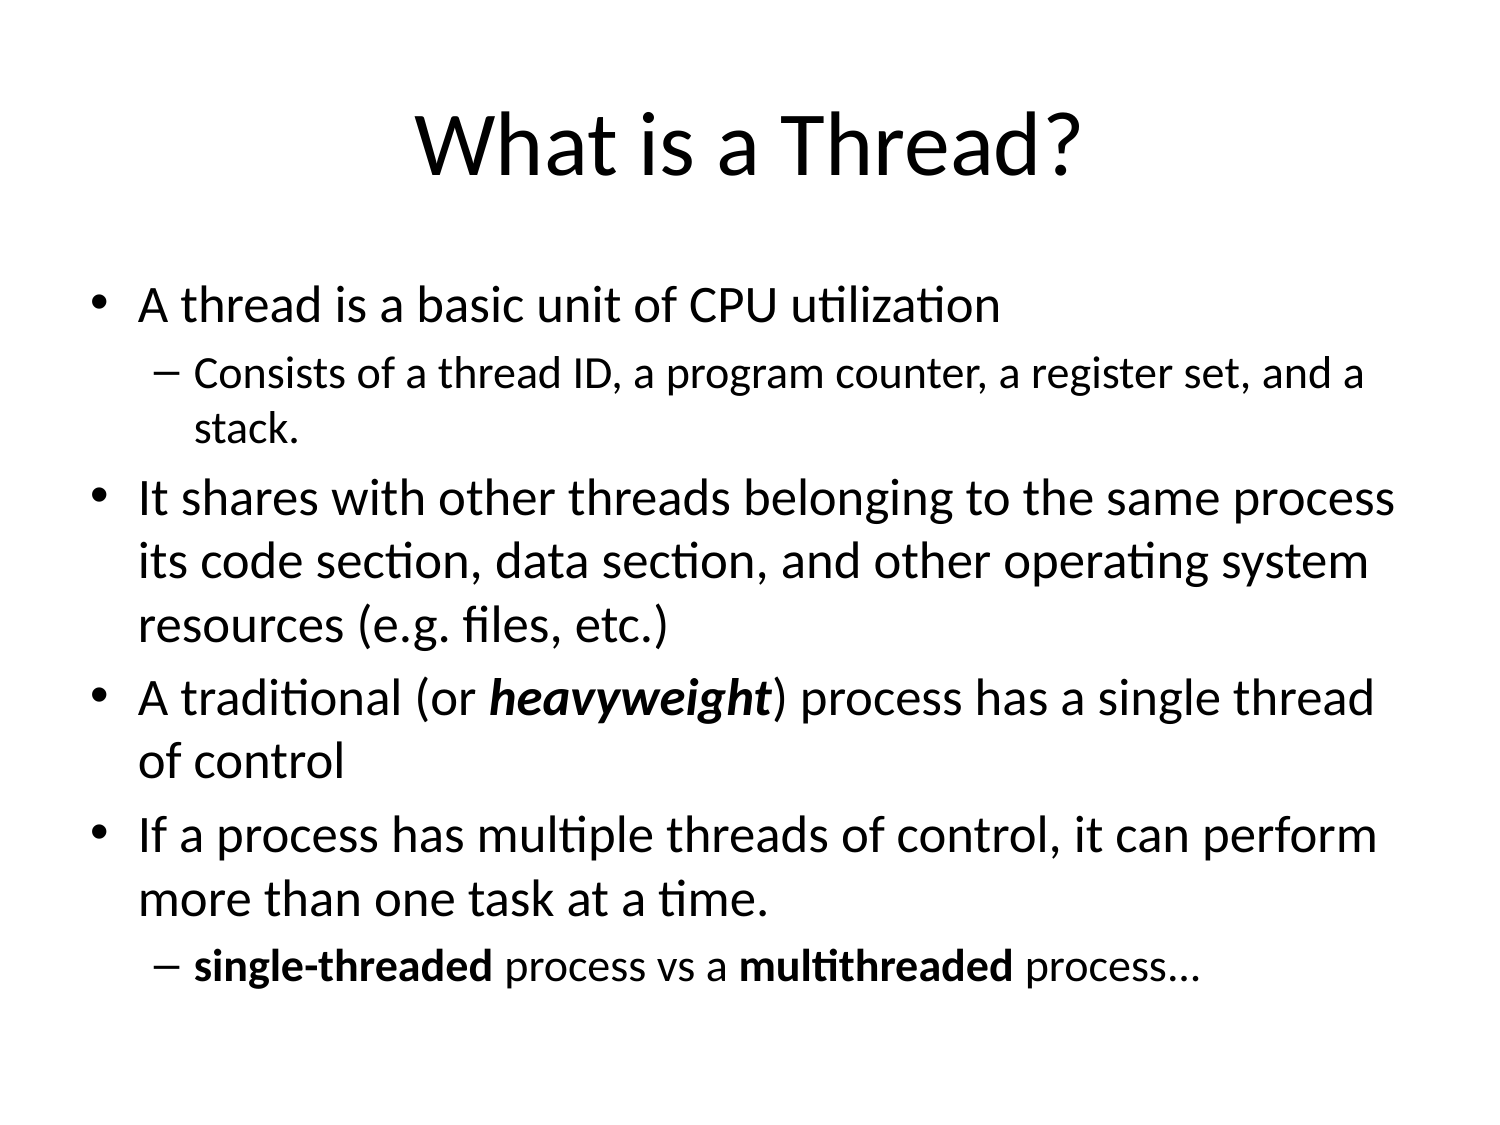

# What is a Thread?
A thread is a basic unit of CPU utilization
Consists of a thread ID, a program counter, a register set, and a stack.
It shares with other threads belonging to the same process its code section, data section, and other operating system resources (e.g. files, etc.)
A traditional (or heavyweight) process has a single thread of control
If a process has multiple threads of control, it can perform more than one task at a time.
single-threaded process vs a multithreaded process...